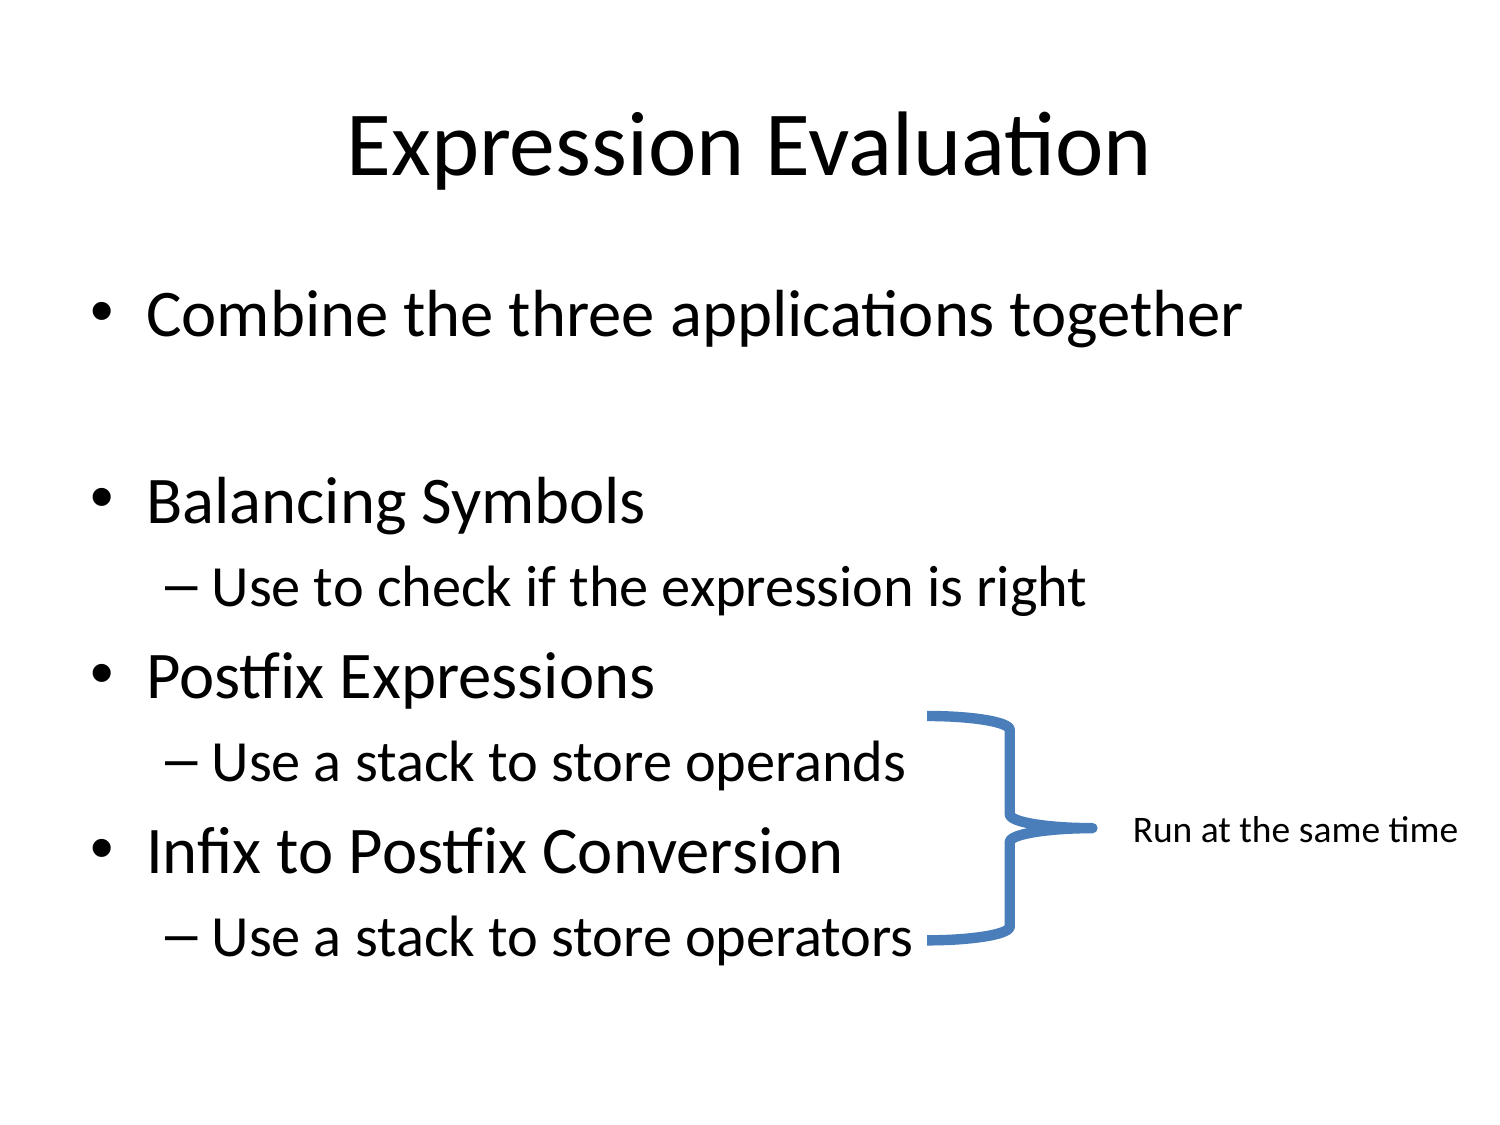

# Expression Evaluation
Combine the three applications together

Balancing Symbols
Use to check if the expression is right
Postfix Expressions
Use a stack to store operands
Infix to Postfix Conversion
Use a stack to store operators

Run at the same time